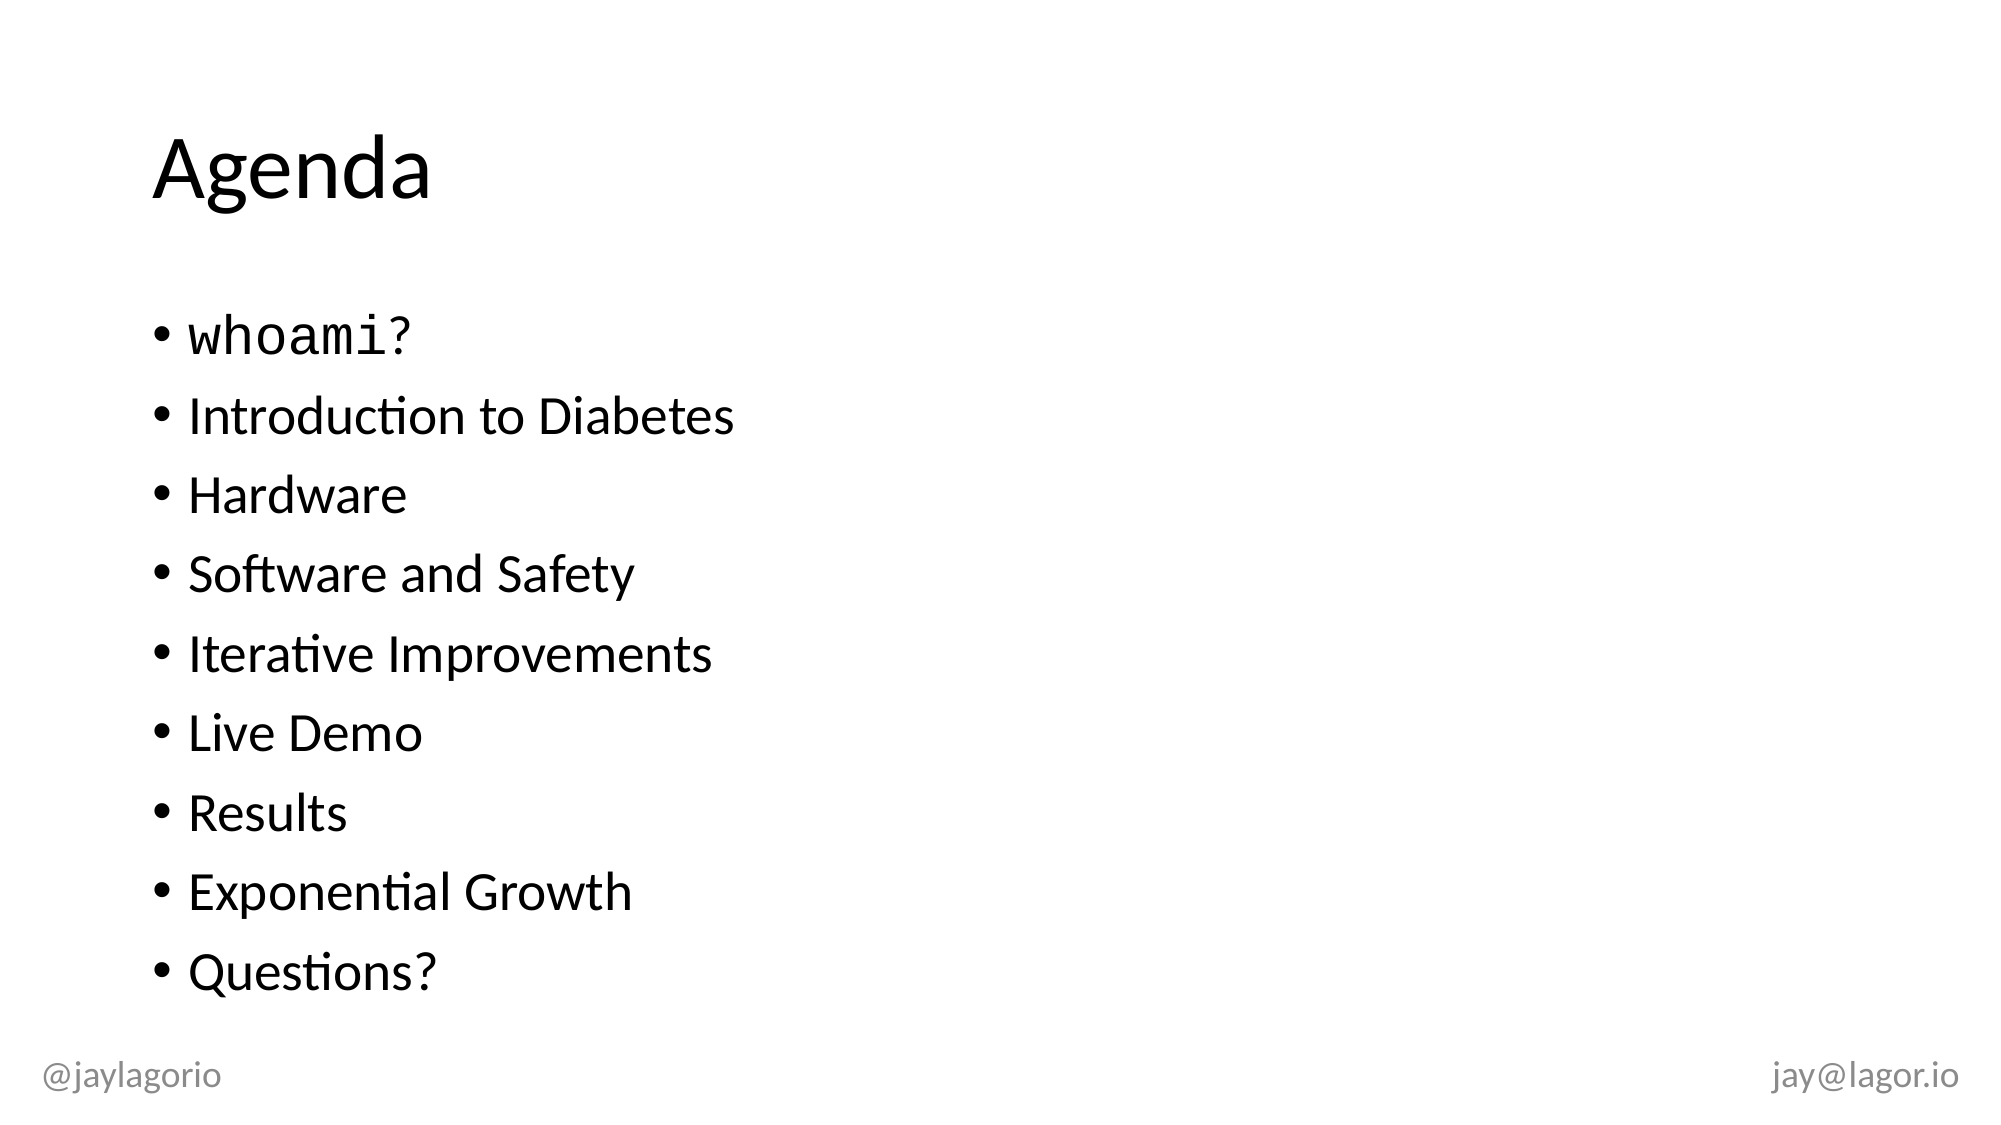

# Agenda
whoami?
Introduction to Diabetes
Hardware
Software and Safety
Iterative Improvements
Live Demo
Results
Exponential Growth
Questions?